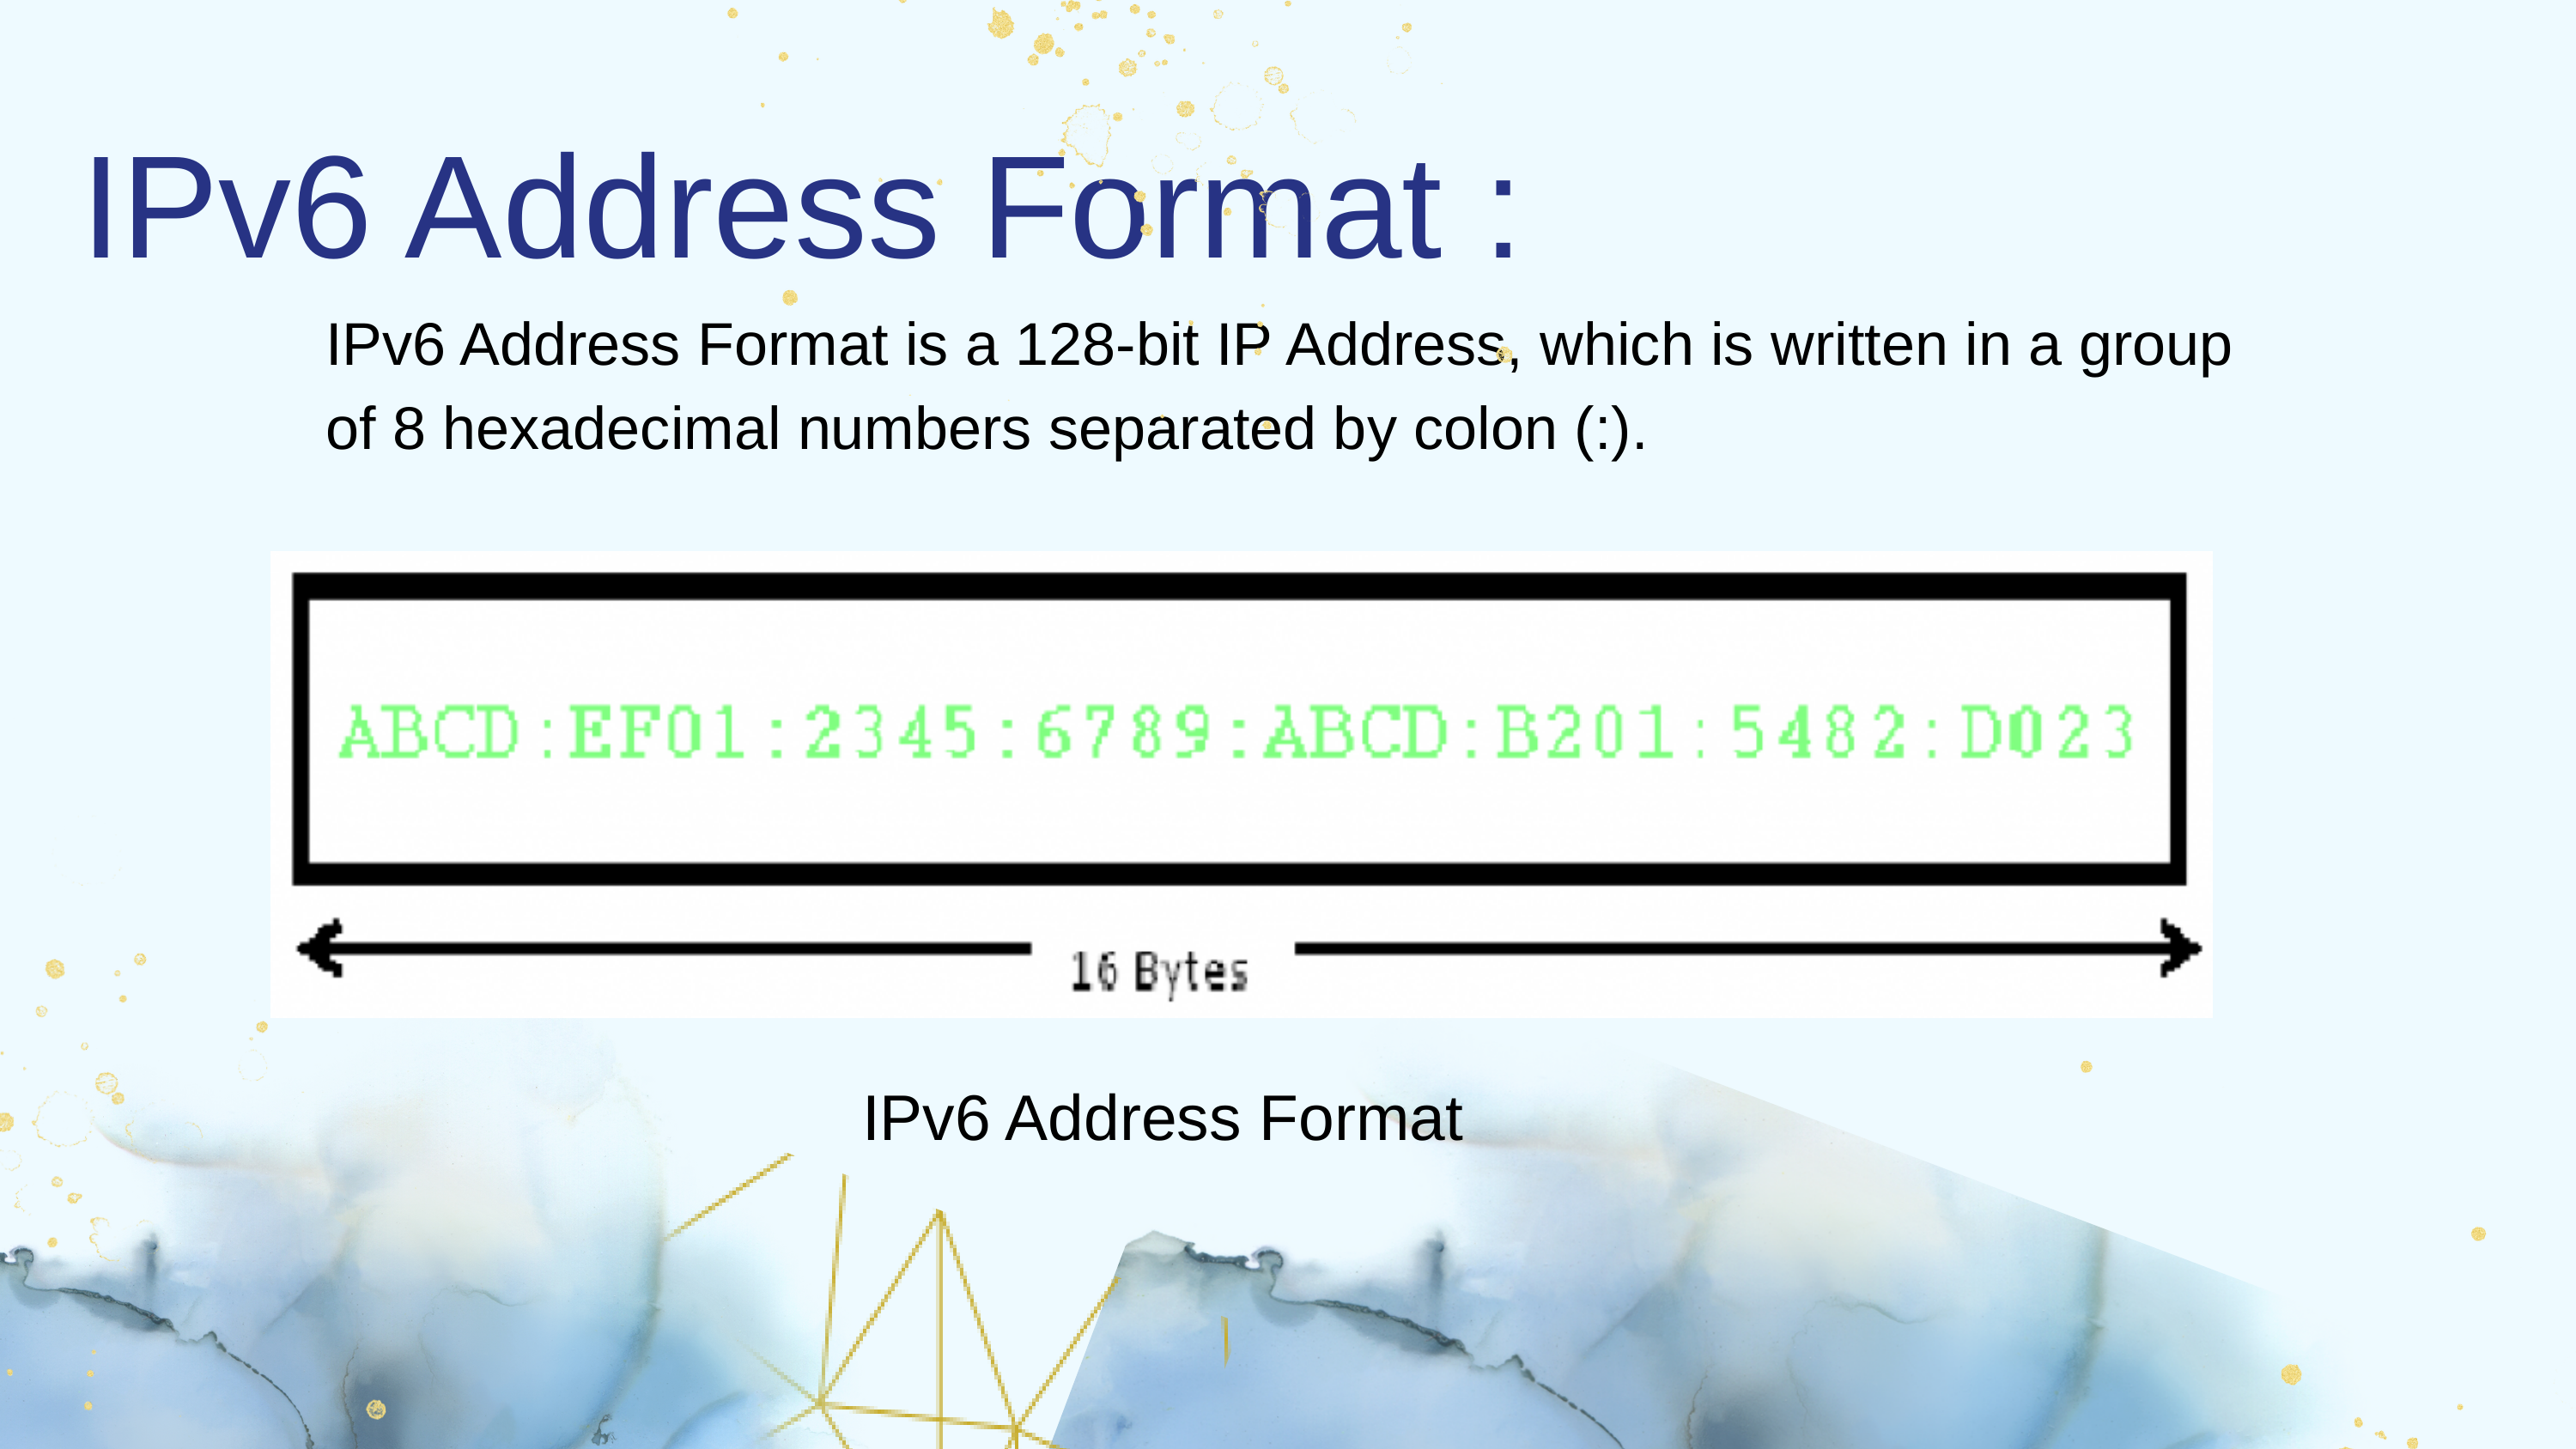

IPv6 Address Format :
IPv6 Address Format is a 128-bit IP Address, which is written in a group of 8 hexadecimal numbers separated by colon (:).

IPv6 Address Format